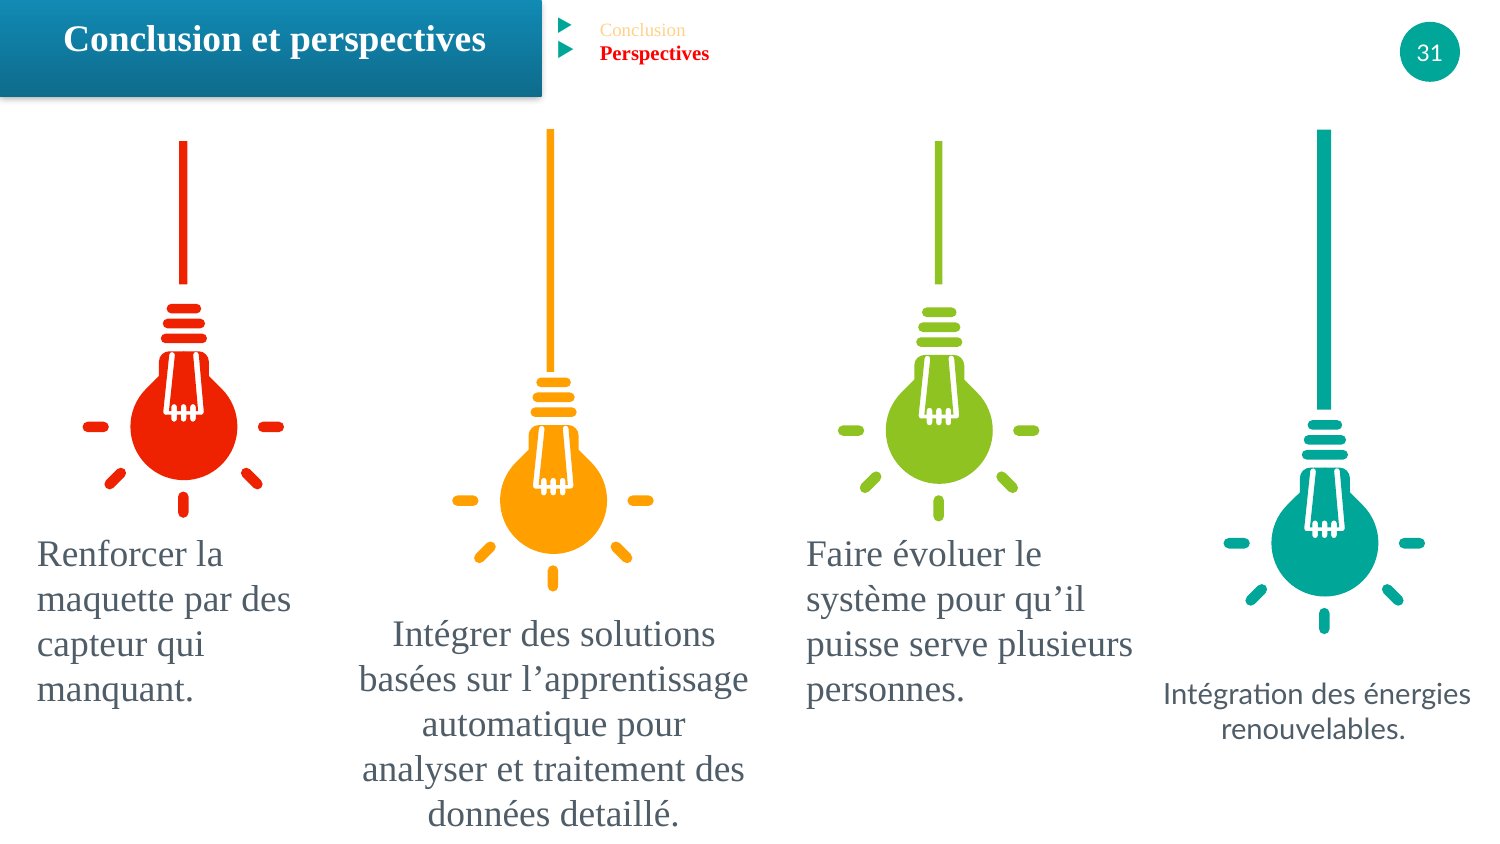

Conclusion et perspectives
Conclusion
Perspectives

Renforcer la maquette par des capteur qui manquant.
Faire évoluer le système pour qu’il puisse serve plusieurs personnes.
Intégrer des solutions basées sur l’apprentissage automatique pour analyser et traitement des données detaillé.
Intégration des énergies renouvelables.